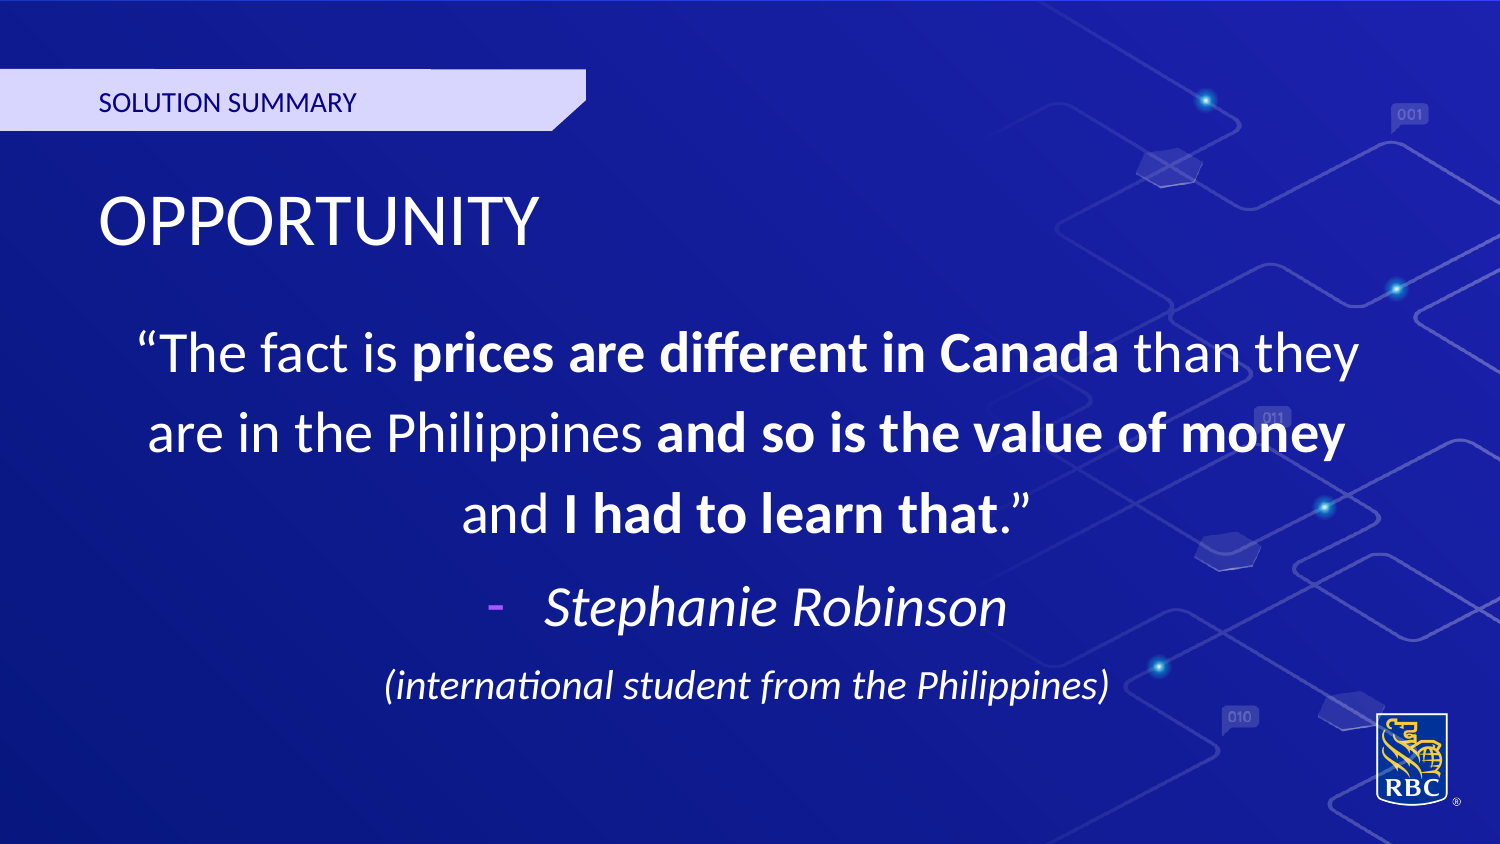

SOLUTION SUMMARY
OPPORTUNITY
“The fact is prices are different in Canada than they are in the Philippines and so is the value of money and I had to learn that.”
Stephanie Robinson
(international student from the Philippines)